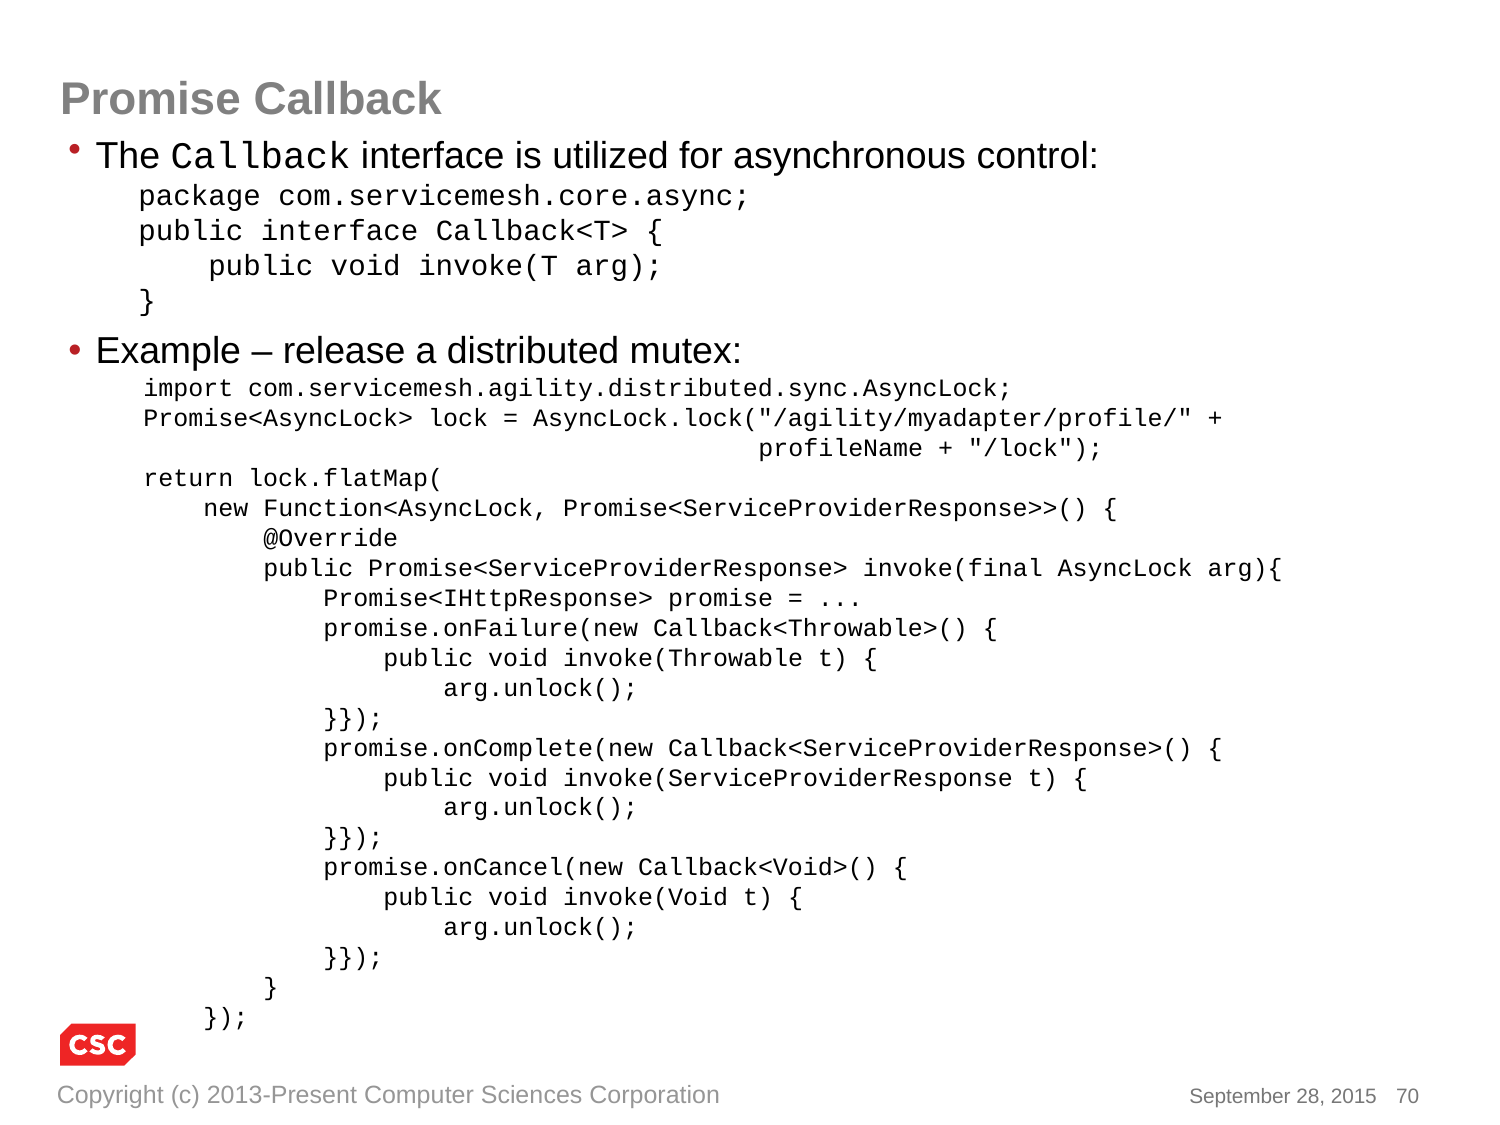

# Promise Callback
The Callback interface is utilized for asynchronous control:
    package com.servicemesh.core.async;
    public interface Callback<T> {
        public void invoke(T arg);
    }
Example – release a distributed mutex:
     import com.servicemesh.agility.distributed.sync.AsyncLock;
     Promise<AsyncLock> lock = AsyncLock.lock("/agility/myadapter/profile/" +
                                              profileName + "/lock");
     return lock.flatMap(
         new Function<AsyncLock, Promise<ServiceProviderResponse>>() {
             @Override
             public Promise<ServiceProviderResponse> invoke(final AsyncLock arg){
                 Promise<IHttpResponse> promise = ...
                 promise.onFailure(new Callback<Throwable>() {
                     public void invoke(Throwable t) {
                         arg.unlock();
                 }});
                 promise.onComplete(new Callback<ServiceProviderResponse>() {
                     public void invoke(ServiceProviderResponse t) {
                         arg.unlock();
                 }});
                 promise.onCancel(new Callback<Void>() {
                     public void invoke(Void t) {
                         arg.unlock();
                 }});
             }
         });